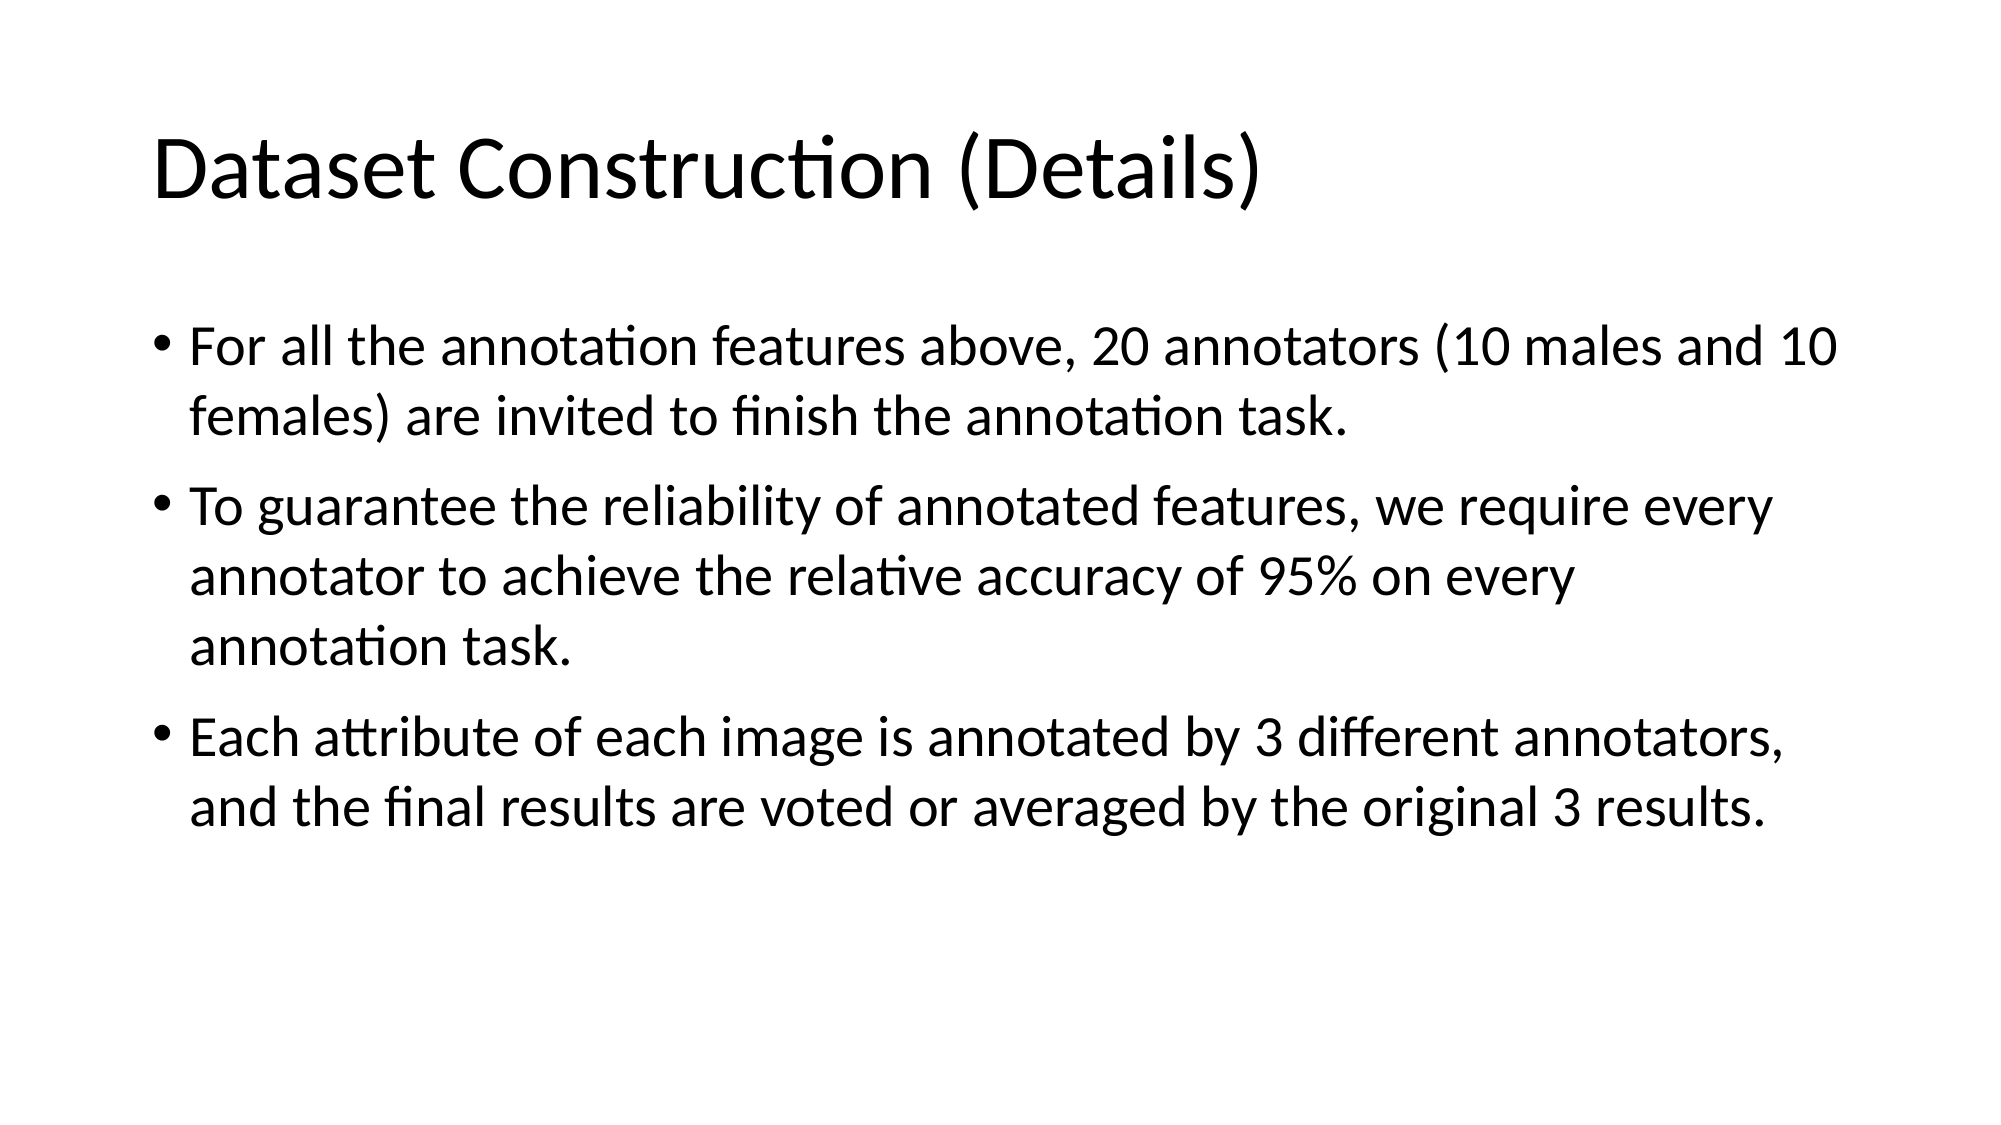

# Dataset Construction (Details)
For all the annotation features above, 20 annotators (10 males and 10 females) are invited to finish the annotation task.
To guarantee the reliability of annotated features, we require every annotator to achieve the relative accuracy of 95% on every annotation task.
Each attribute of each image is annotated by 3 different annotators, and the final results are voted or averaged by the original 3 results.